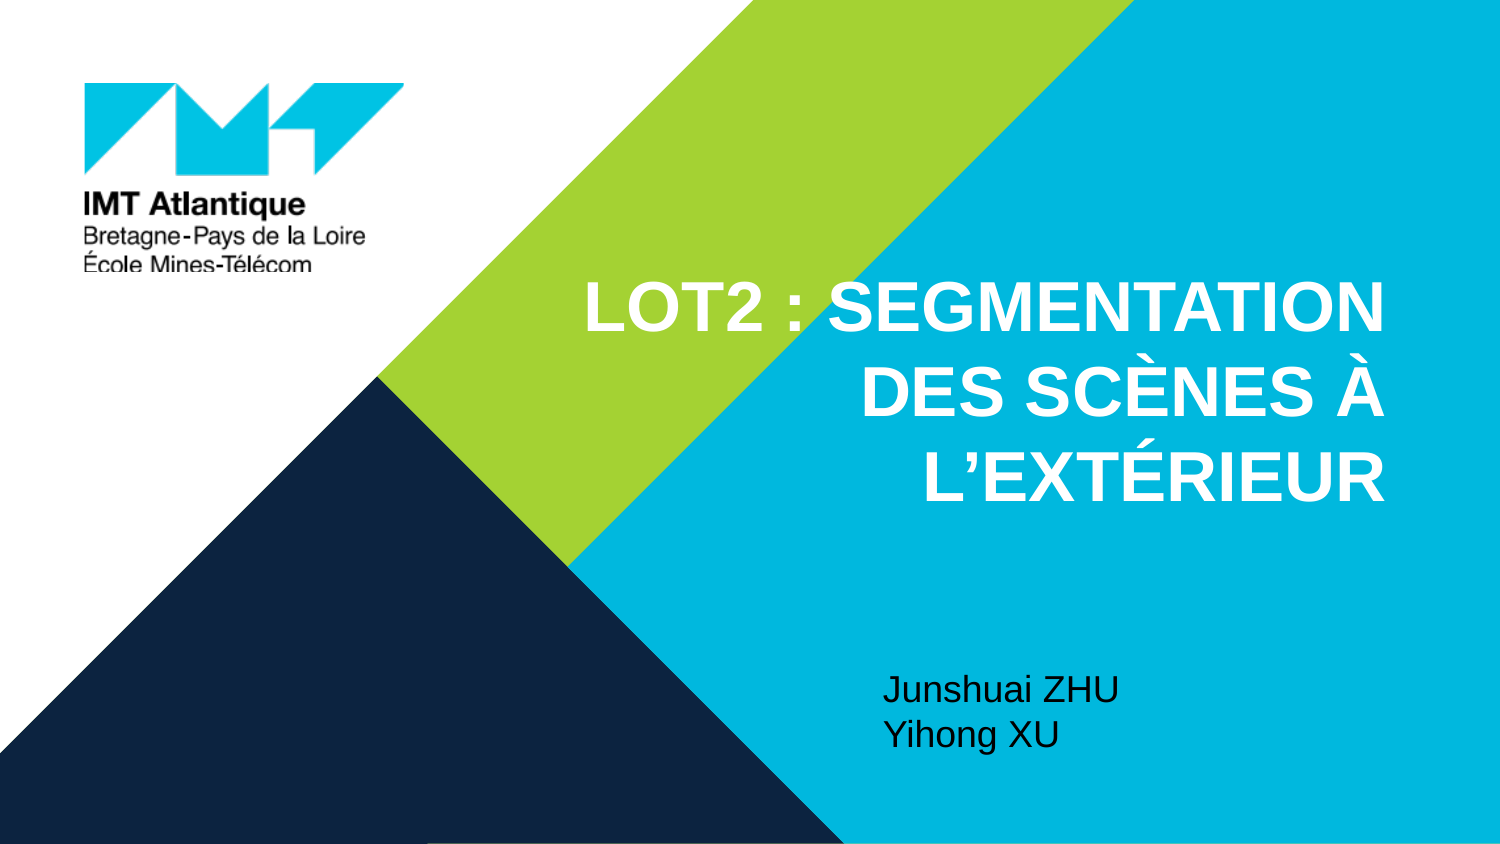

Lot2 : Segmentation des scènes à l’extérieur
Junshuai ZHU
Yihong XU
01/03/2018
1
Markov Random Fields for Super-resolution and Texture Synthesis